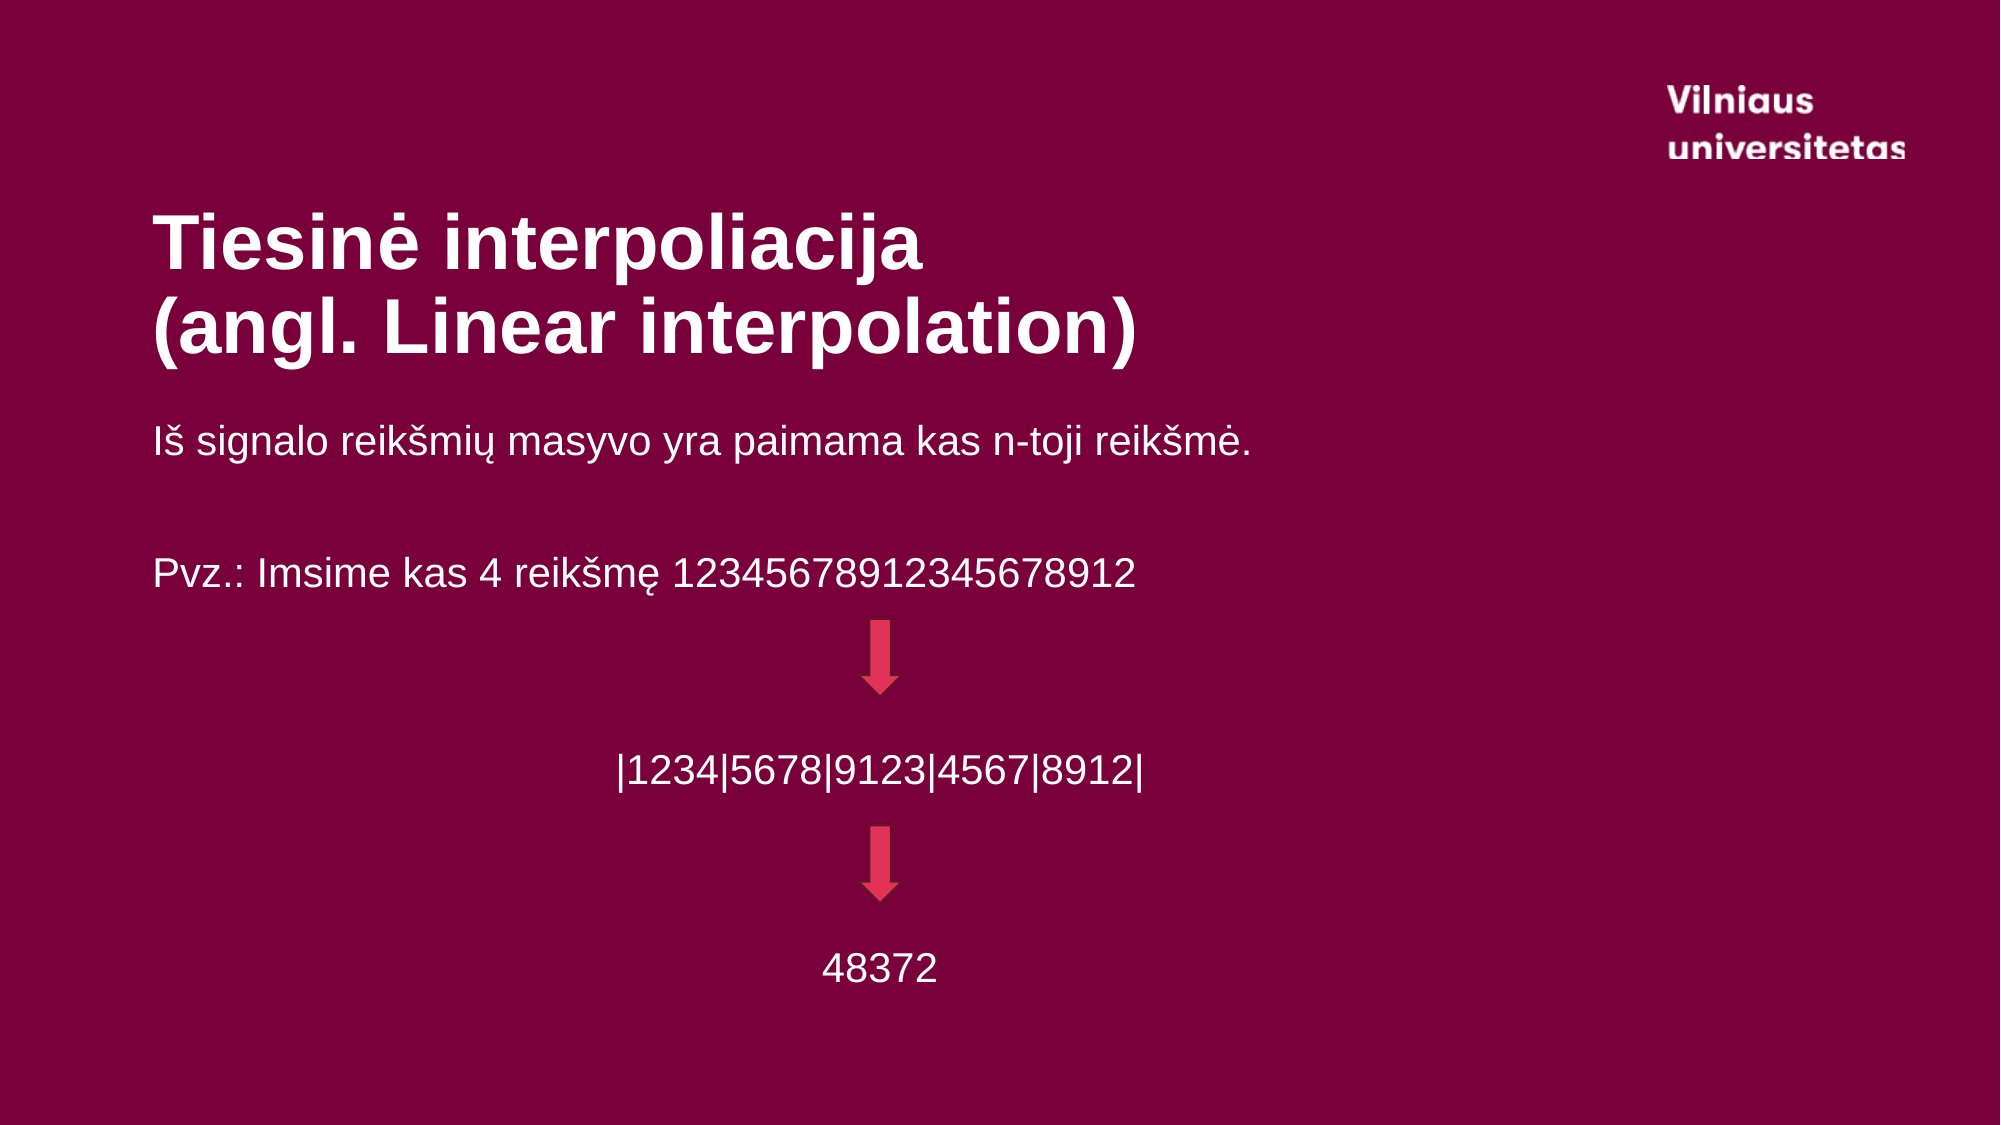

# Tiesinė interpoliacija (angl. Linear interpolation)
Iš signalo reikšmių masyvo yra paimama kas n-toji reikšmė.

Pvz.: Imsime kas 4 reikšmę 12345678912345678912

|1234|5678|9123|4567|8912|

48372